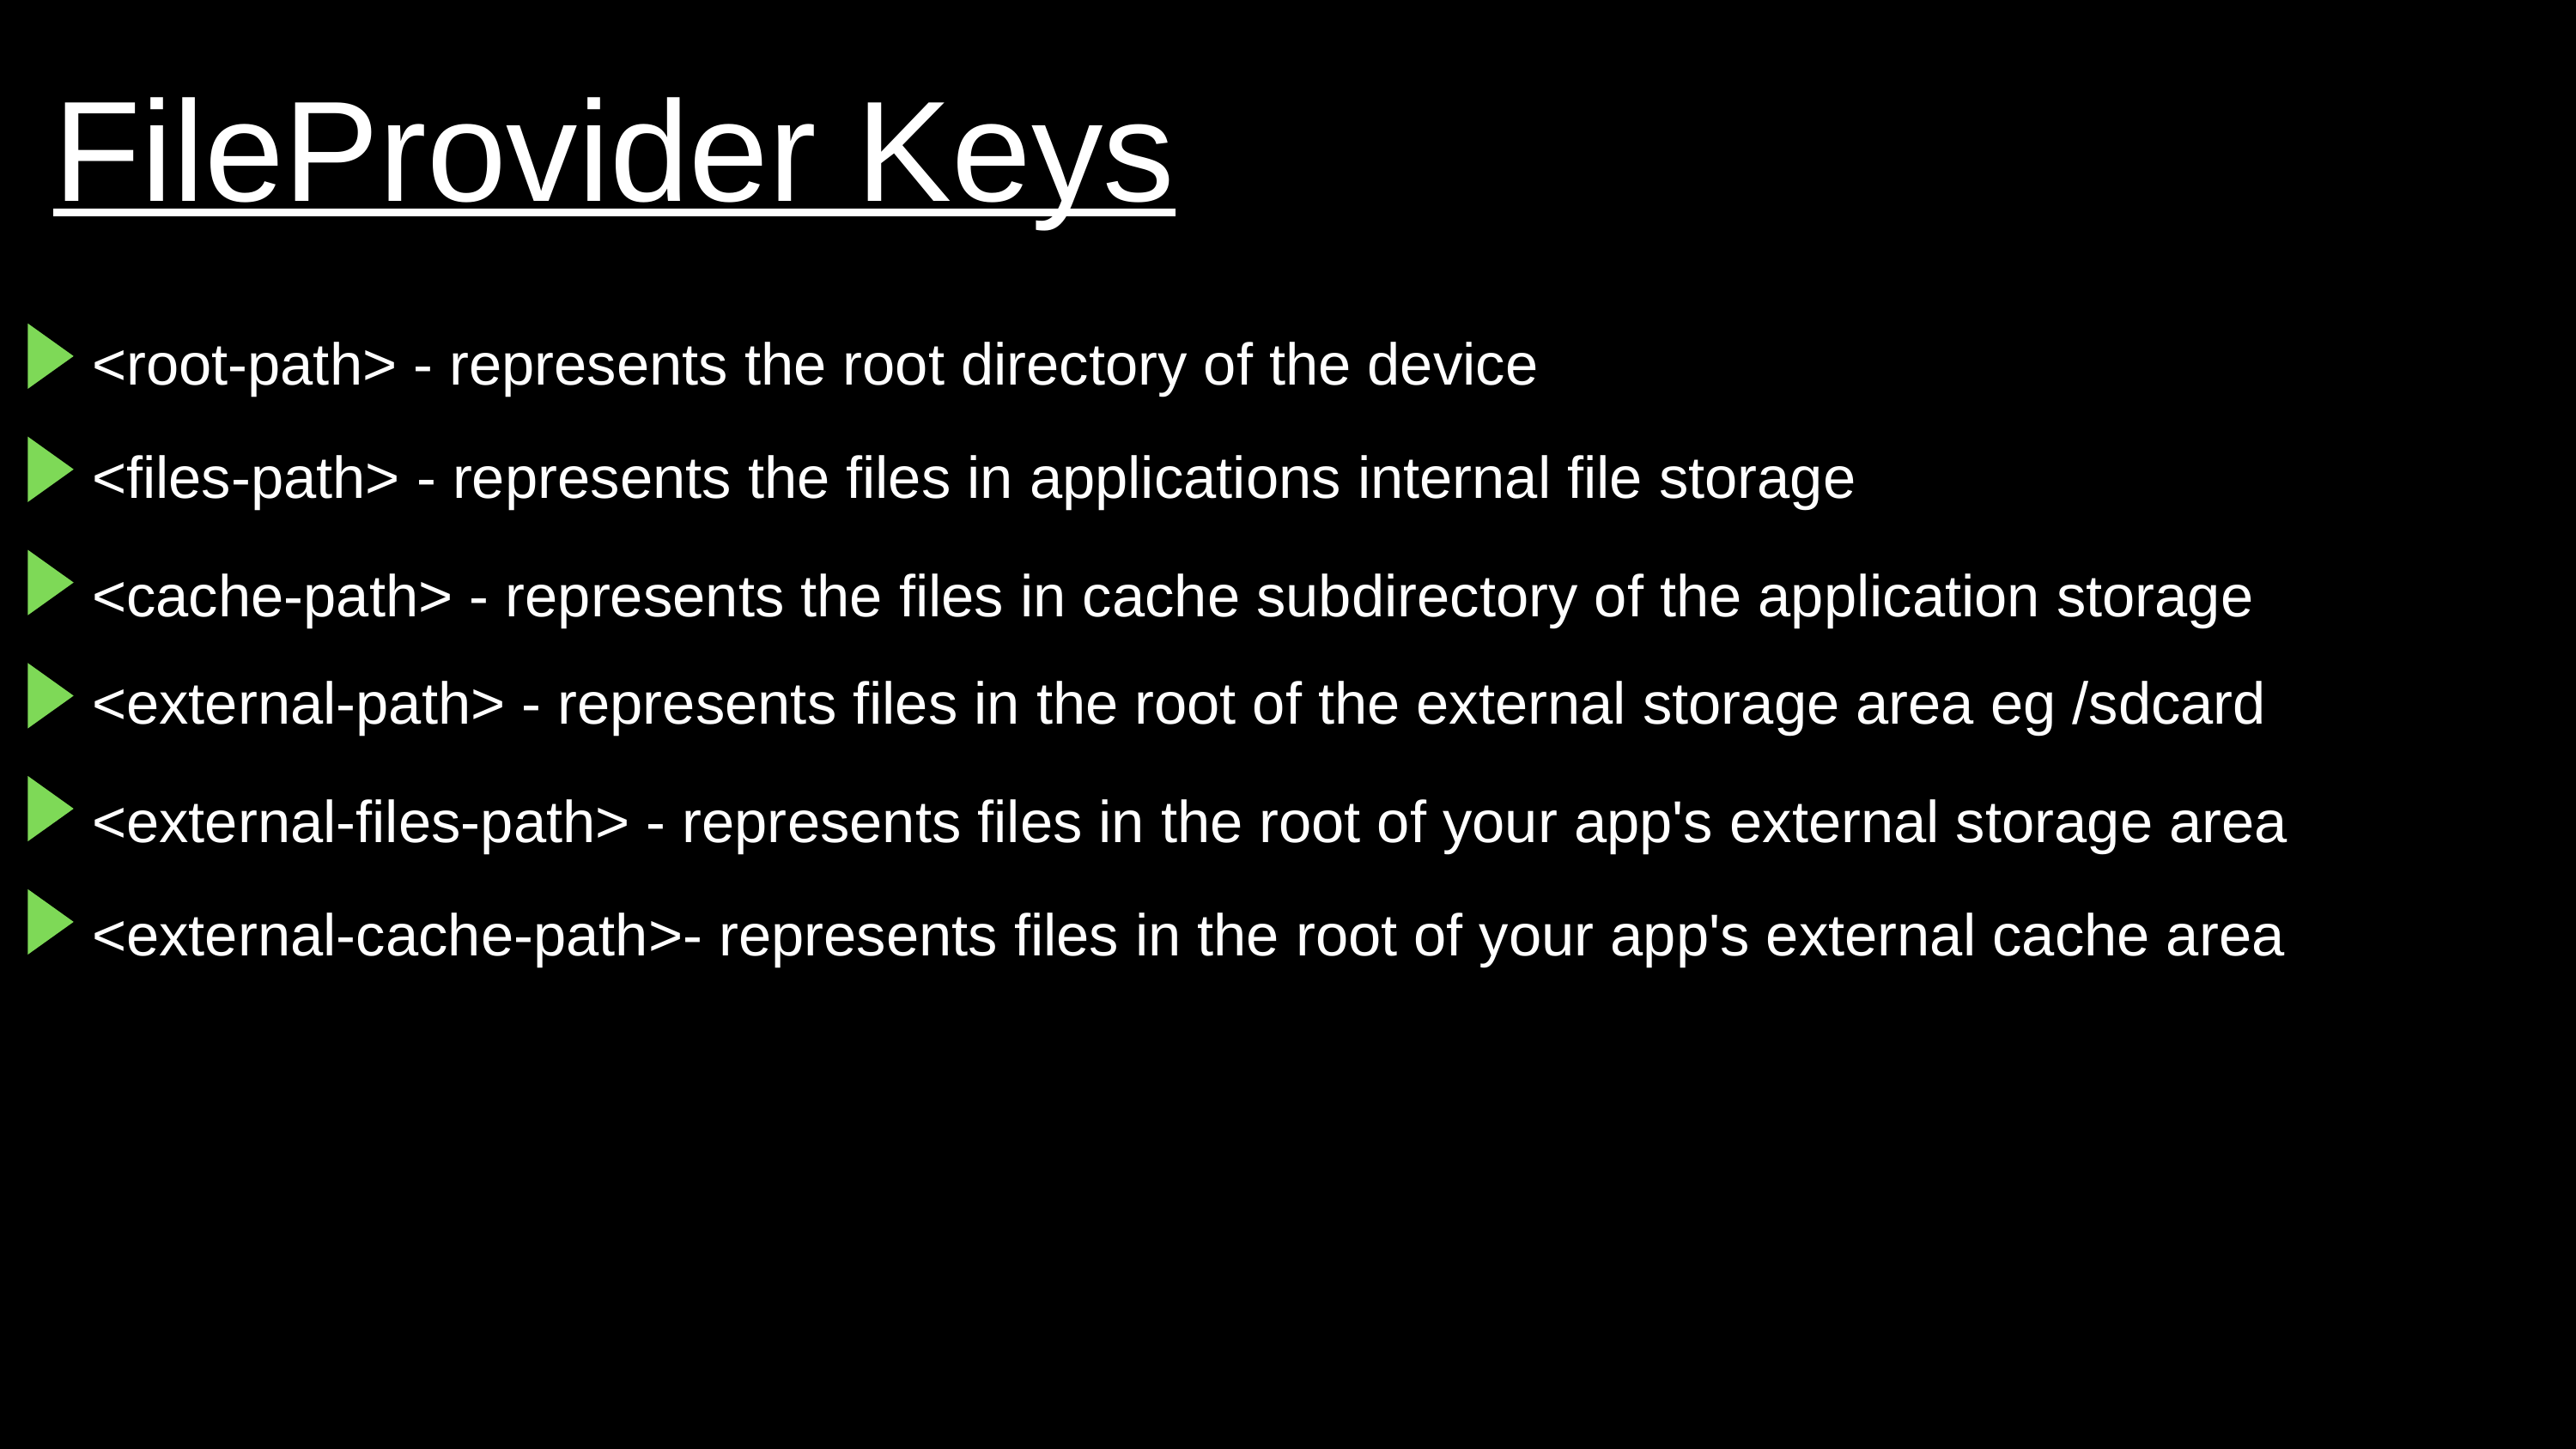

FileProvider Keys
<root-path> - represents the root directory of the device

<files-path> - represents the files in applications internal file storage

<cache-path> - represents the files in cache subdirectory of the application storage

<external-path> - represents files in the root of the external storage area eg /sdcard

<external-files-path> - represents files in the root of your app's external storage area

<external-cache-path>- represents files in the root of your app's external cache area